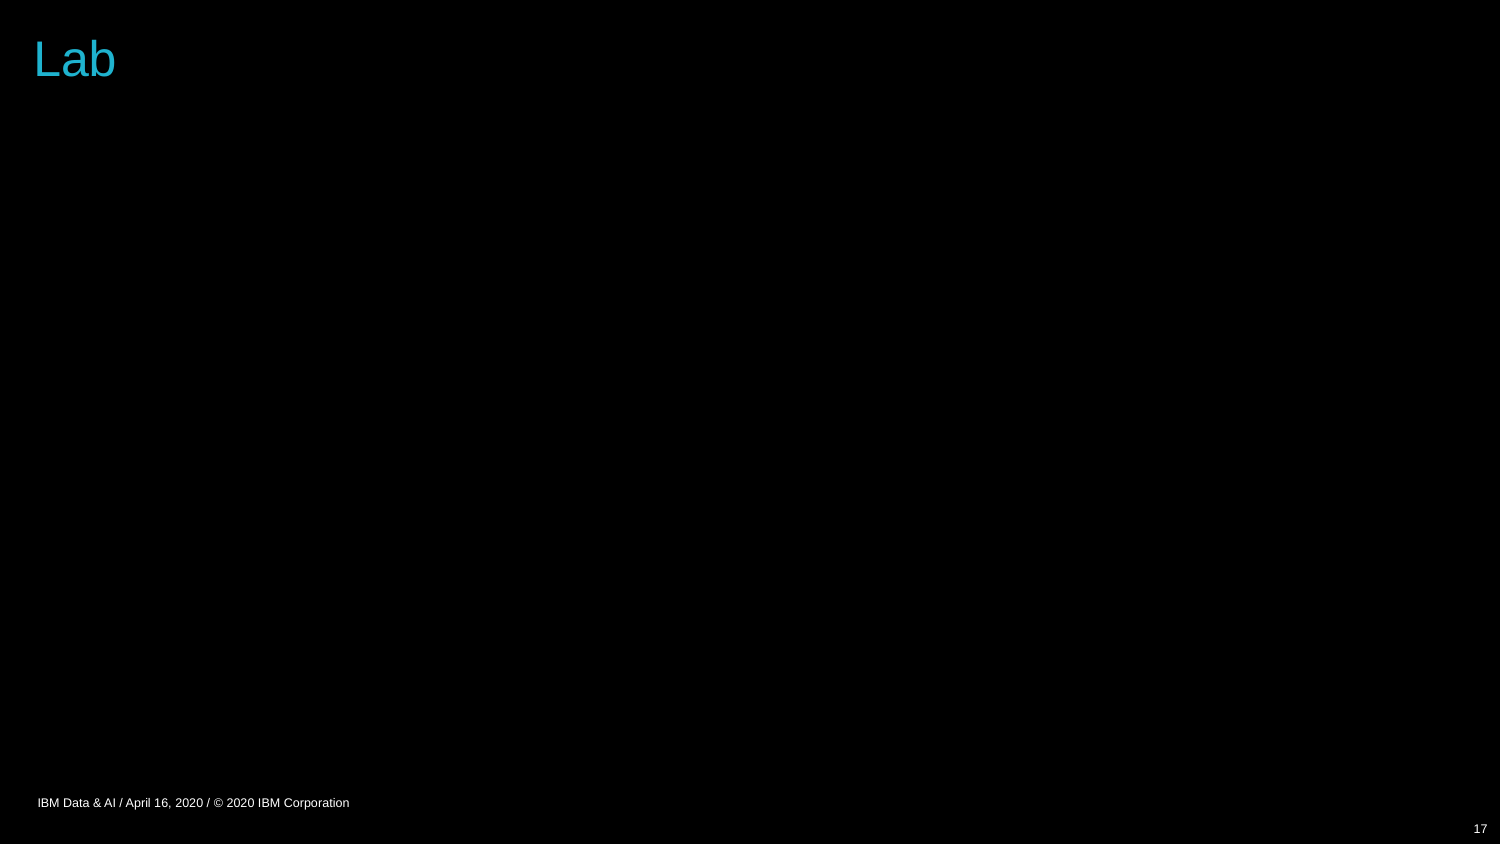

# Lab
IBM Data & AI / April 16, 2020 / © 2020 IBM Corporation
17
17